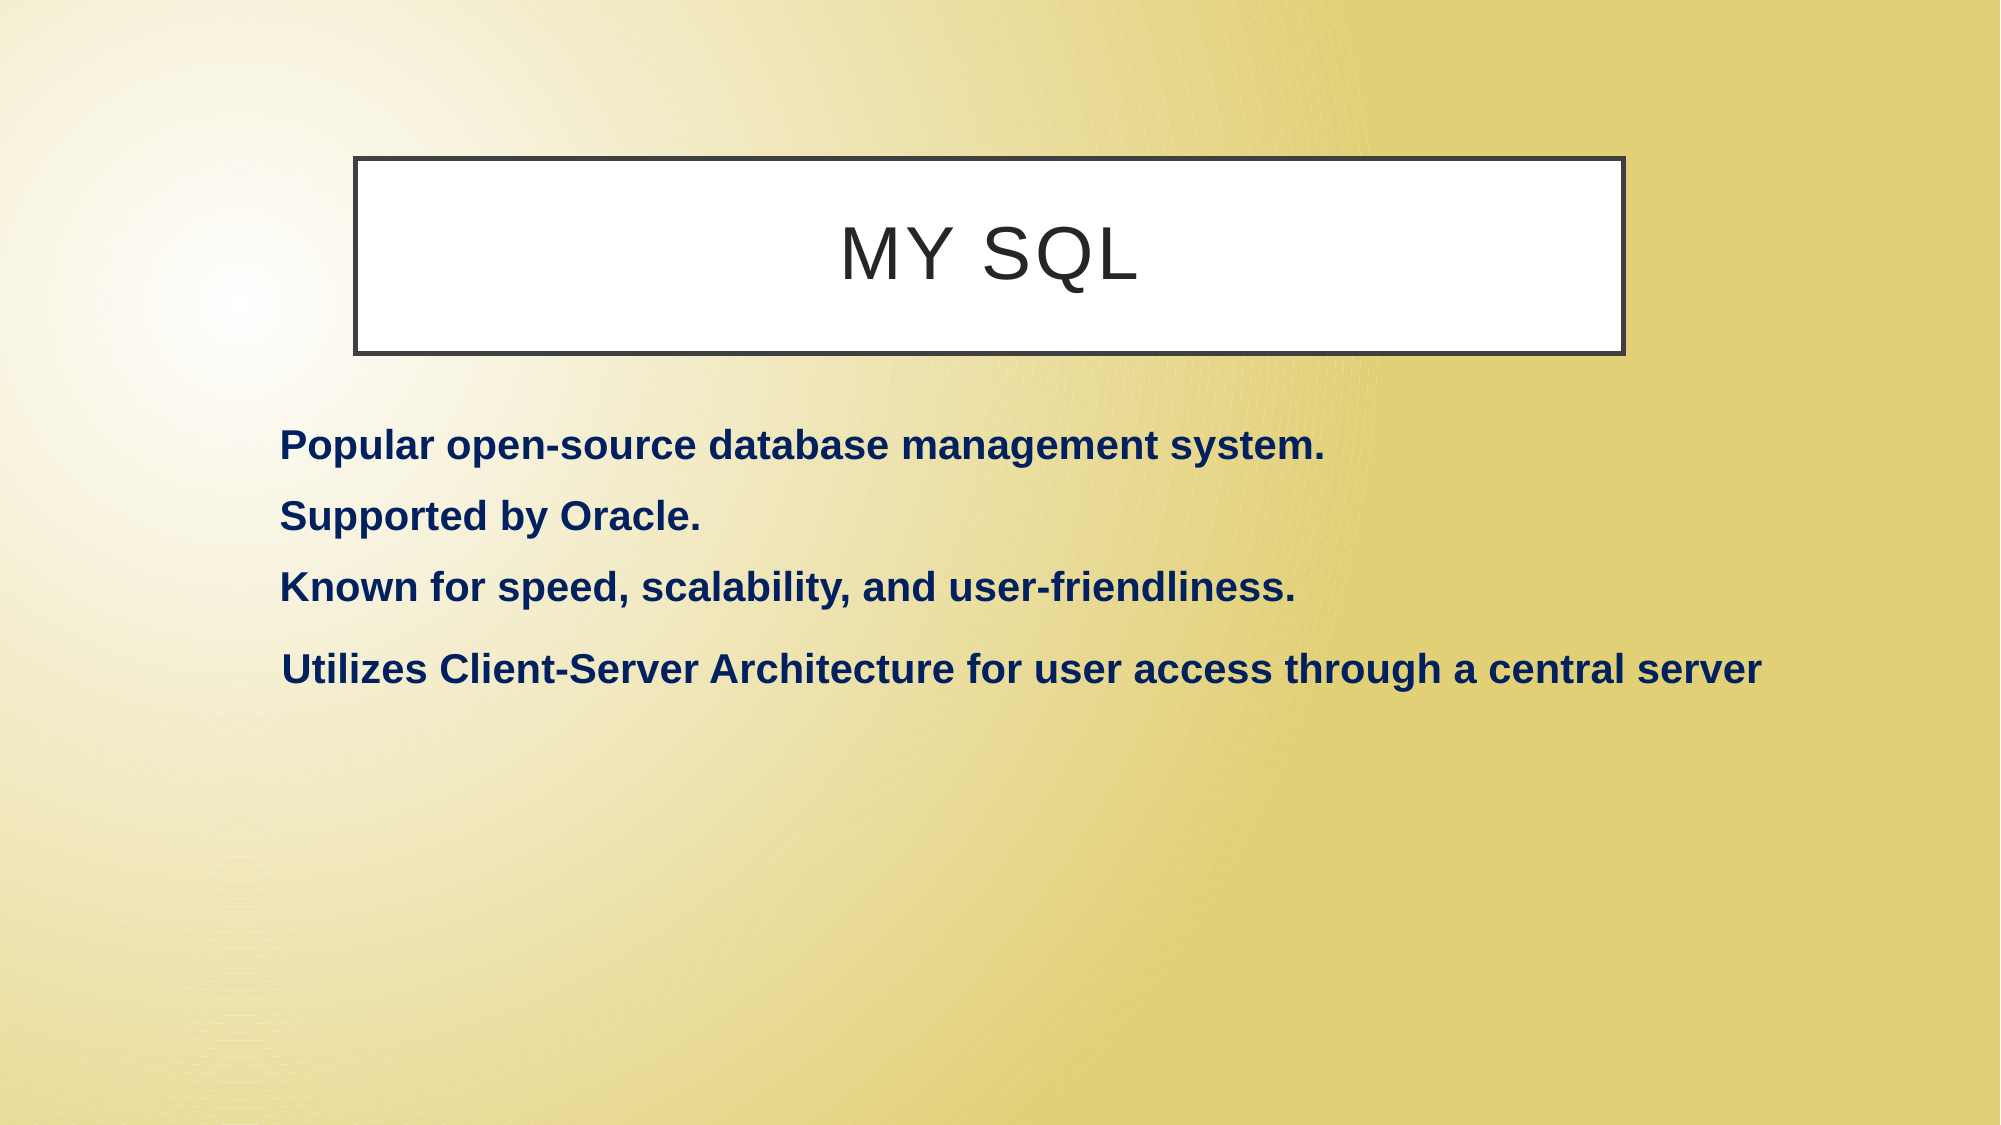

# My SQL
Popular open-source database management system.
Supported by Oracle.
Known for speed, scalability, and user-friendliness.
Utilizes Client-Server Architecture for user access through a central server